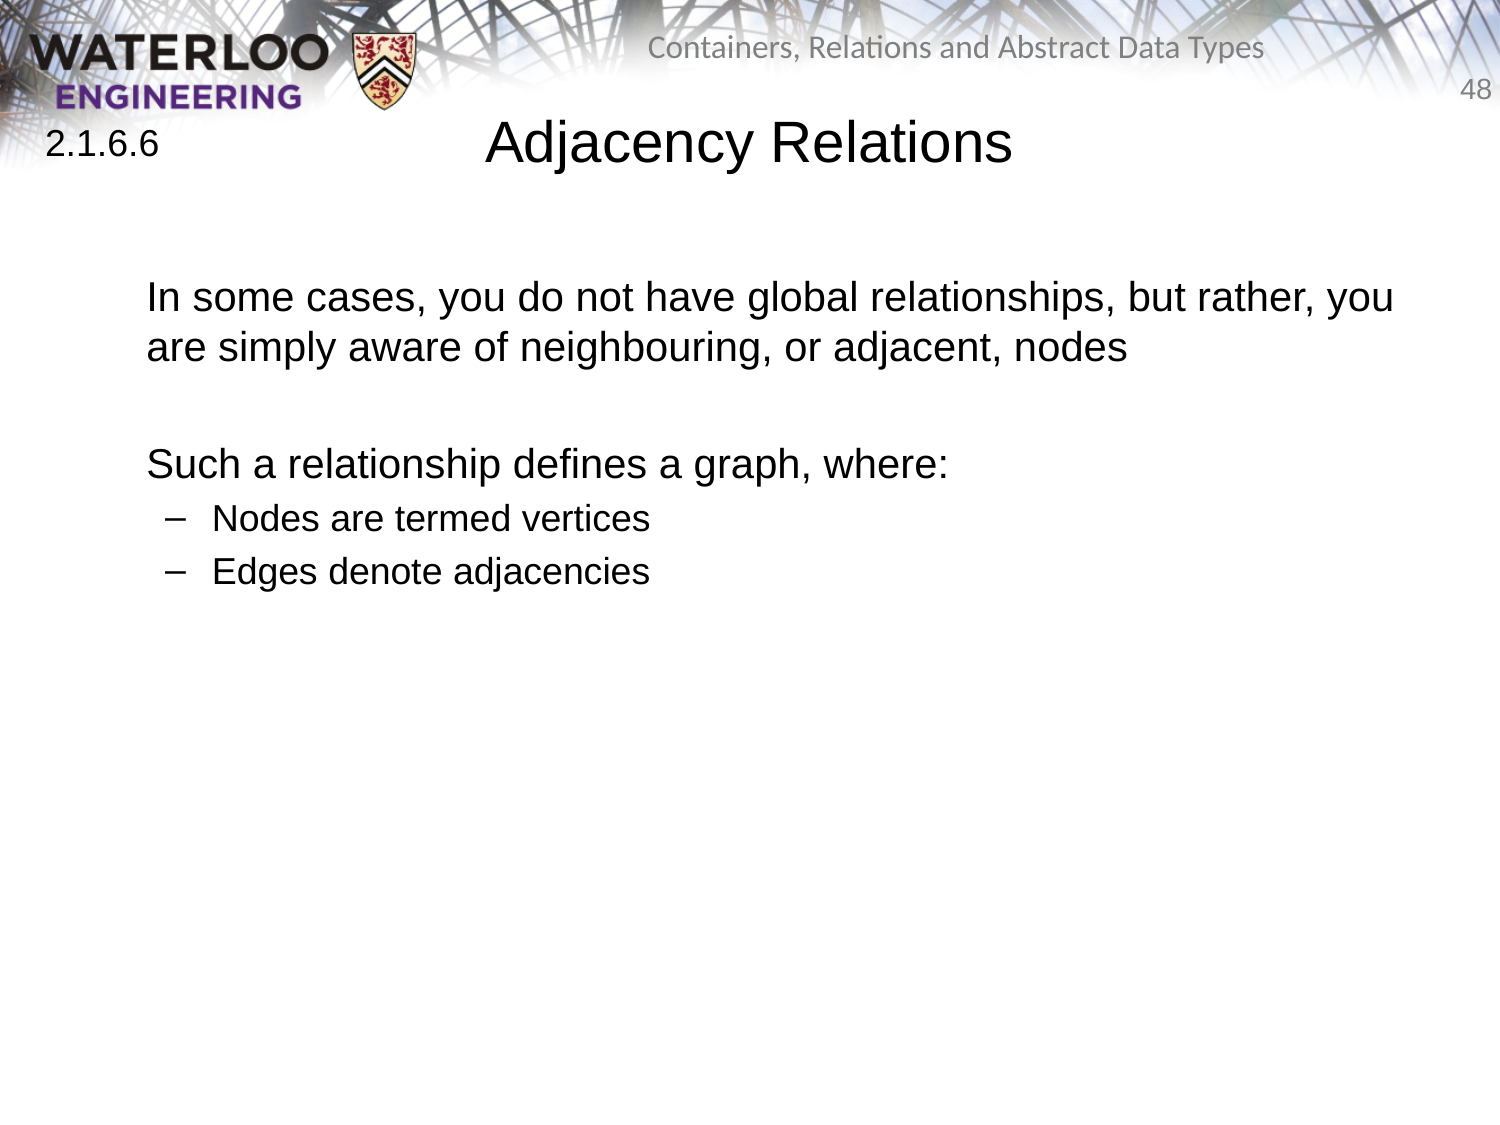

# Adjacency Relations
2.1.6.6
	In some cases, you do not have global relationships, but rather, you are simply aware of neighbouring, or adjacent, nodes

	Such a relationship defines a graph, where:
Nodes are termed vertices
Edges denote adjacencies